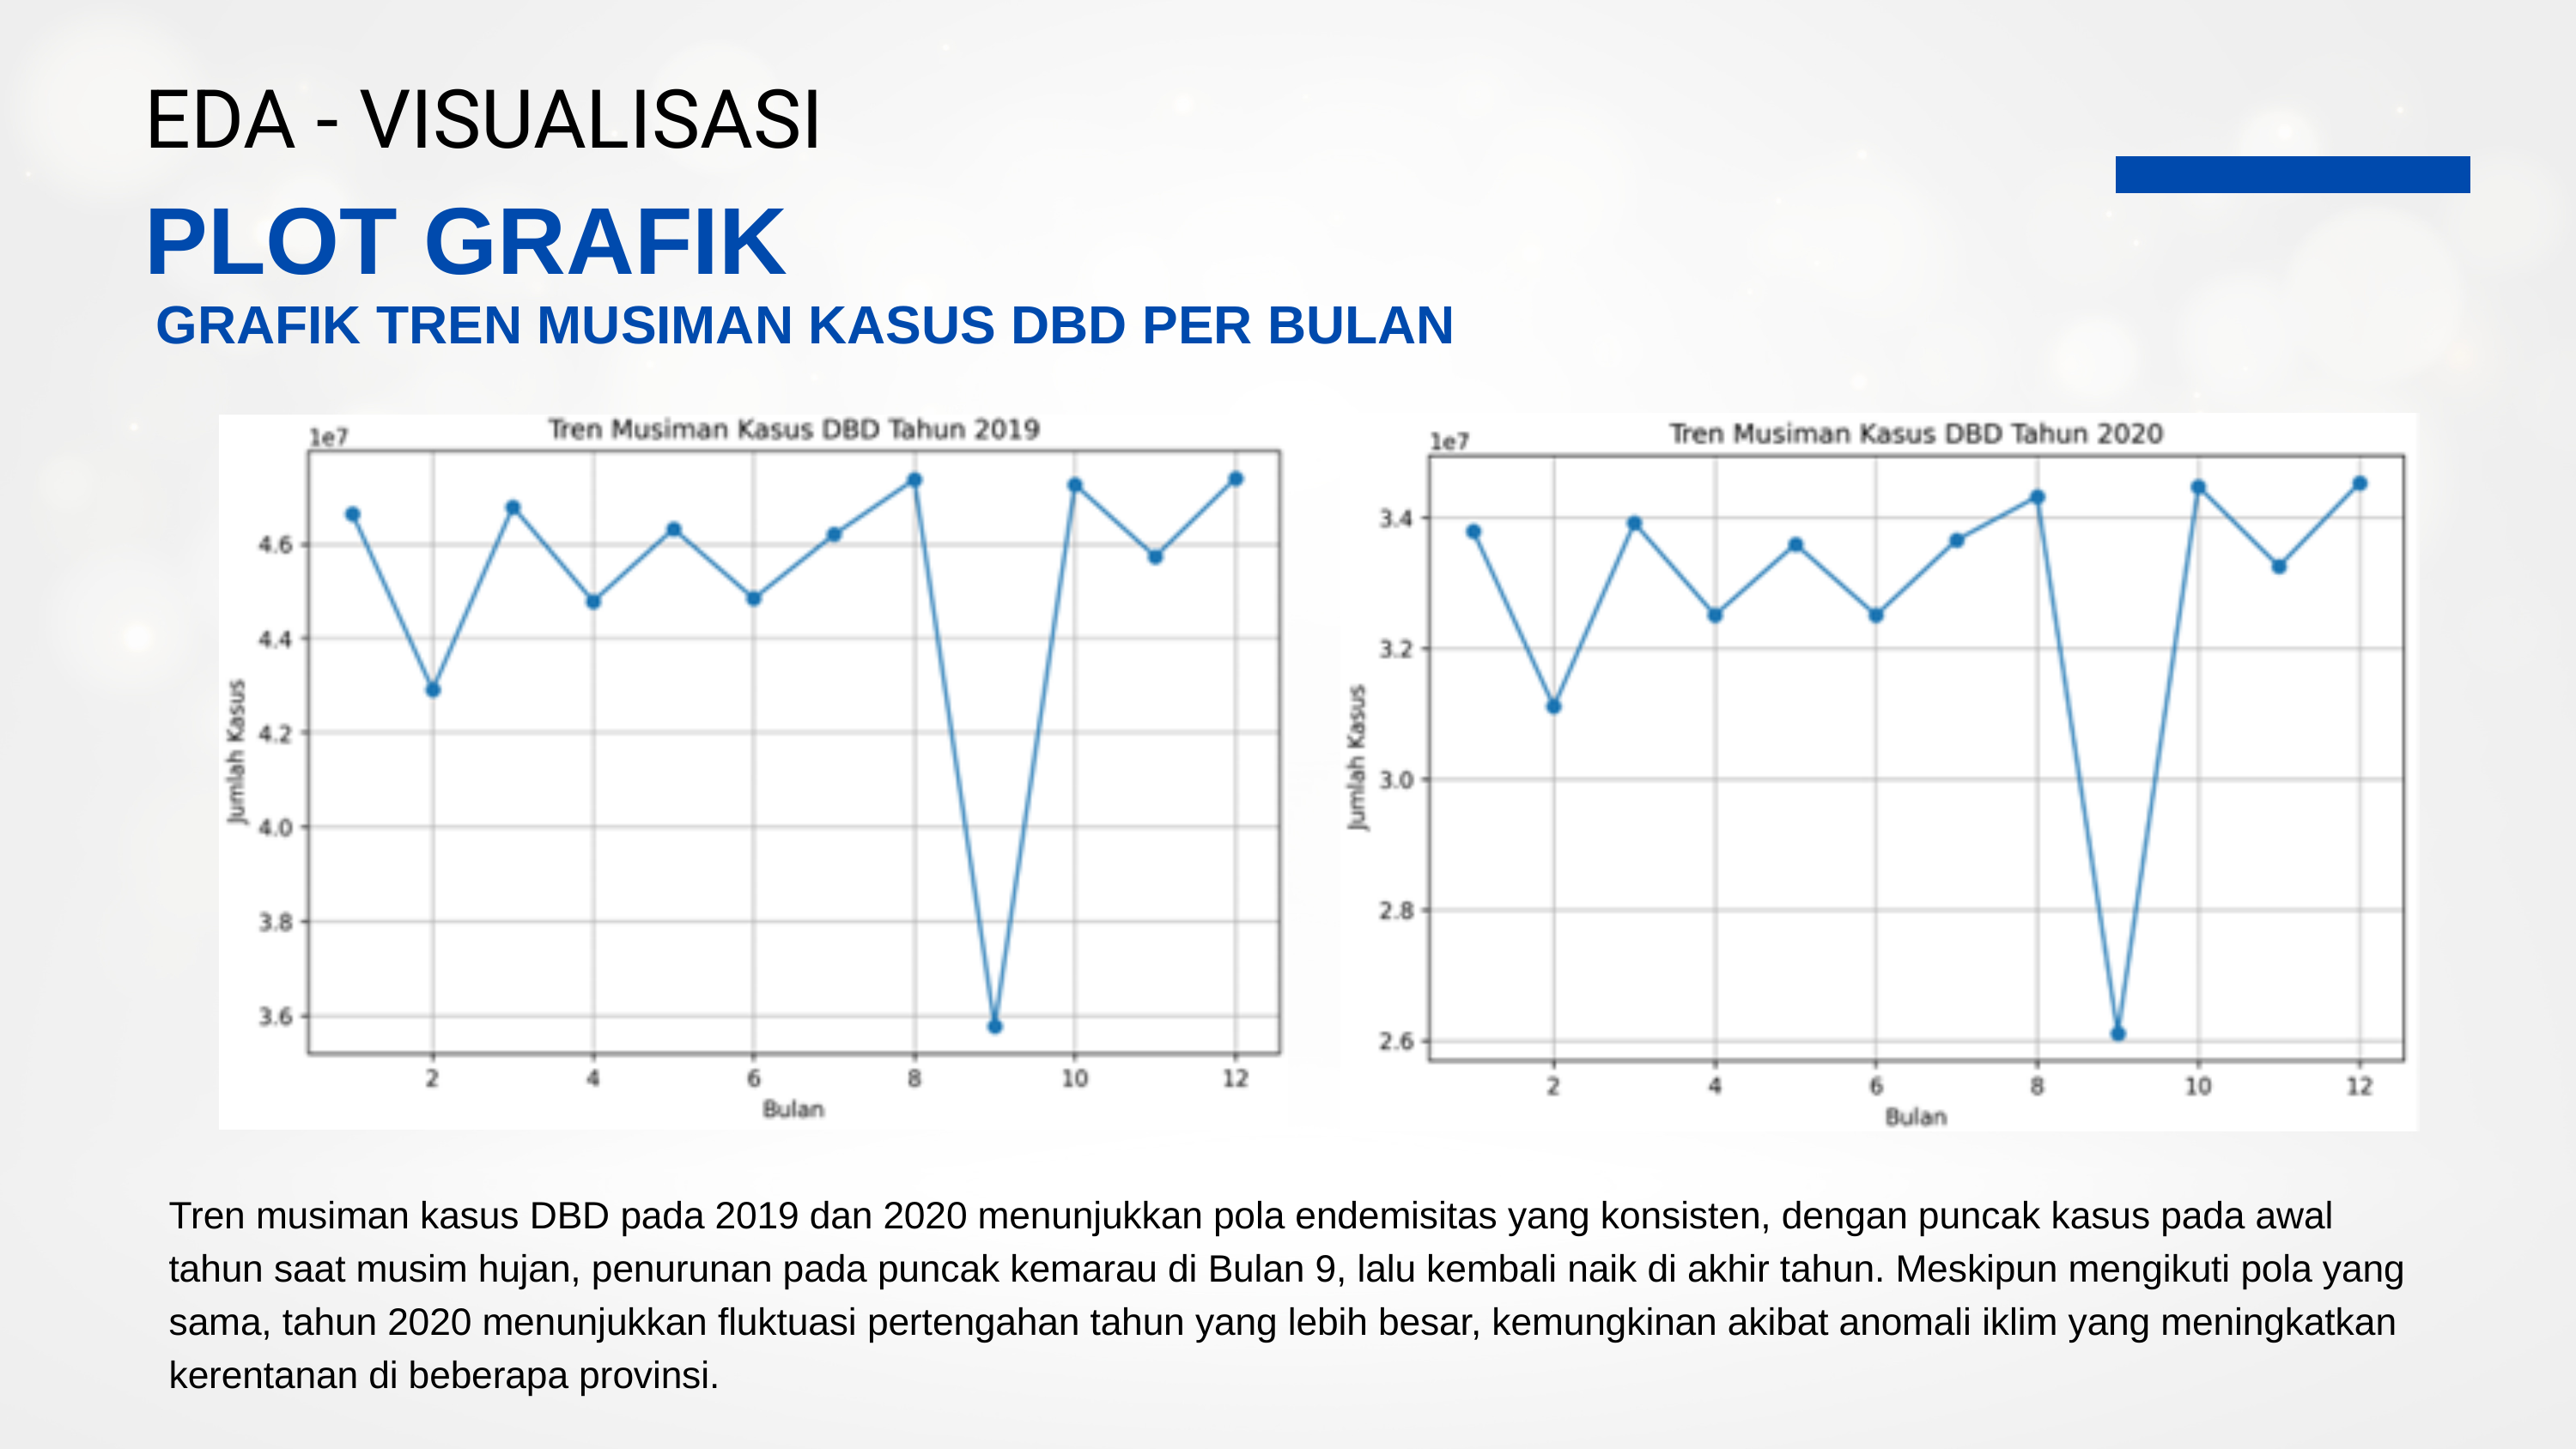

EDA - VISUALISASI

PLOT GRAFIK
GRAFIK TREN MUSIMAN KASUS DBD PER BULAN

Tren musiman kasus DBD pada 2019 dan 2020 menunjukkan pola endemisitas yang konsisten, dengan puncak kasus pada awal tahun saat musim hujan, penurunan pada puncak kemarau di Bulan 9, lalu kembali naik di akhir tahun. Meskipun mengikuti pola yang sama, tahun 2020 menunjukkan fluktuasi pertengahan tahun yang lebih besar, kemungkinan akibat anomali iklim yang meningkatkan kerentanan di beberapa provinsi.